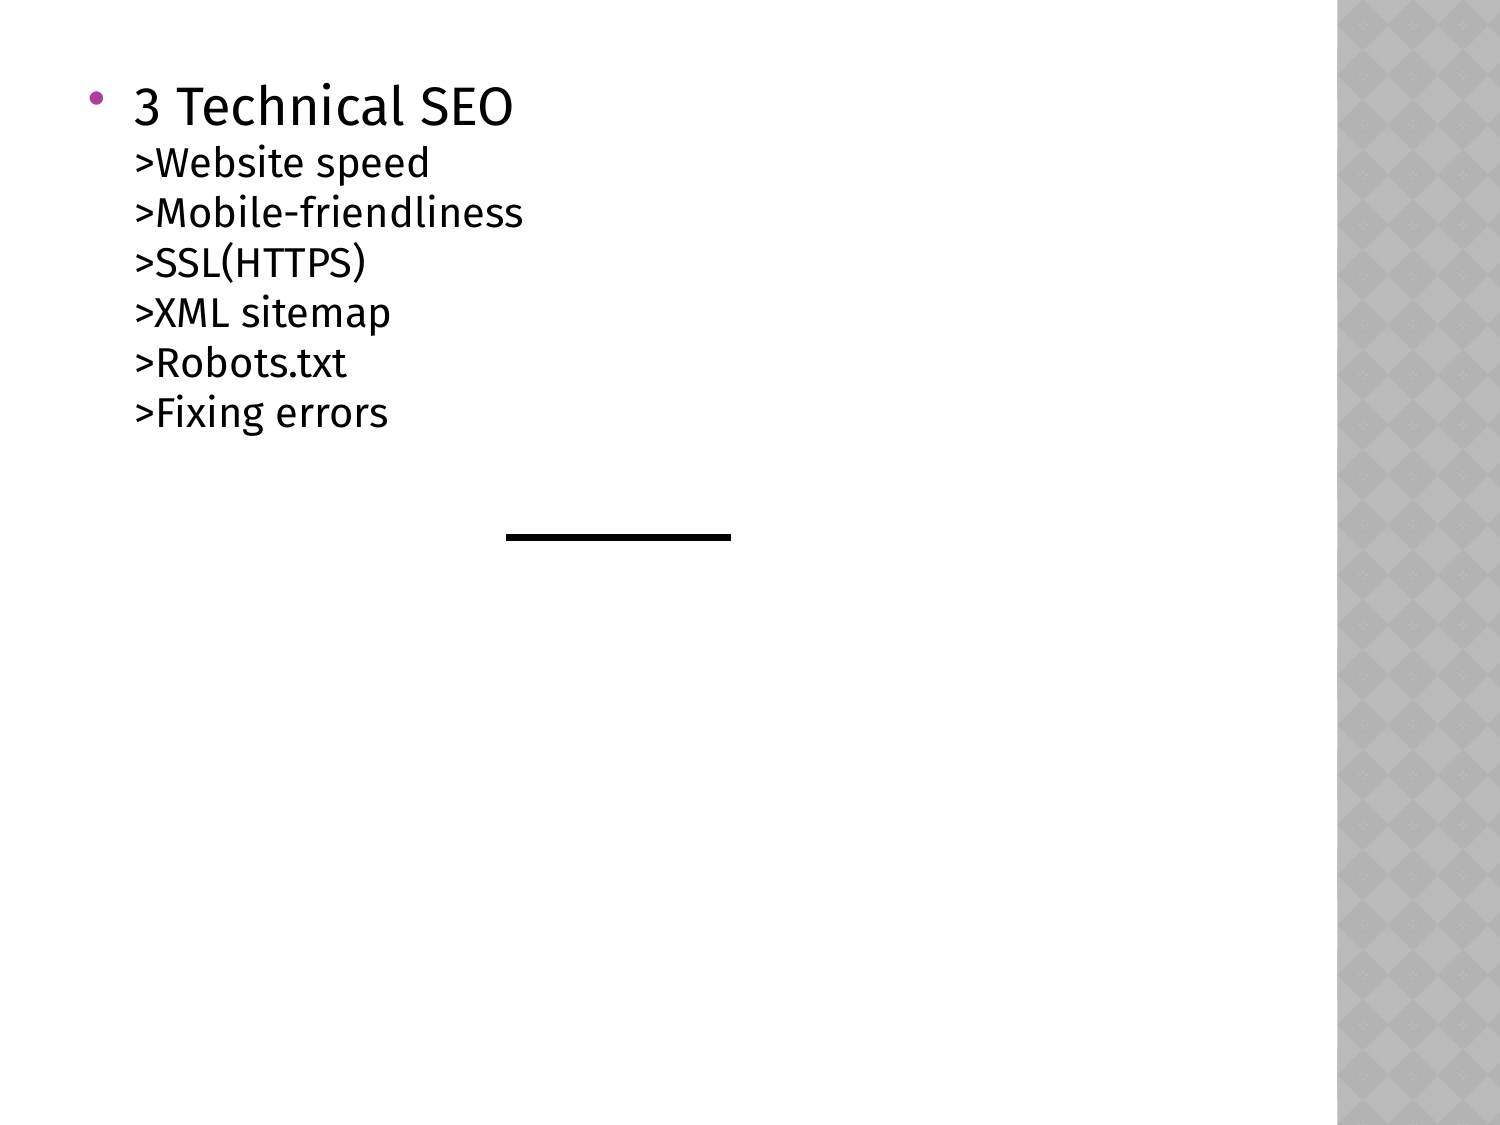

3 Technical SEO
>Website speed
>Mobile-friendliness
>SSL(HTTPS)
>XML sitemap
>Robots.txt
>Fixing errors